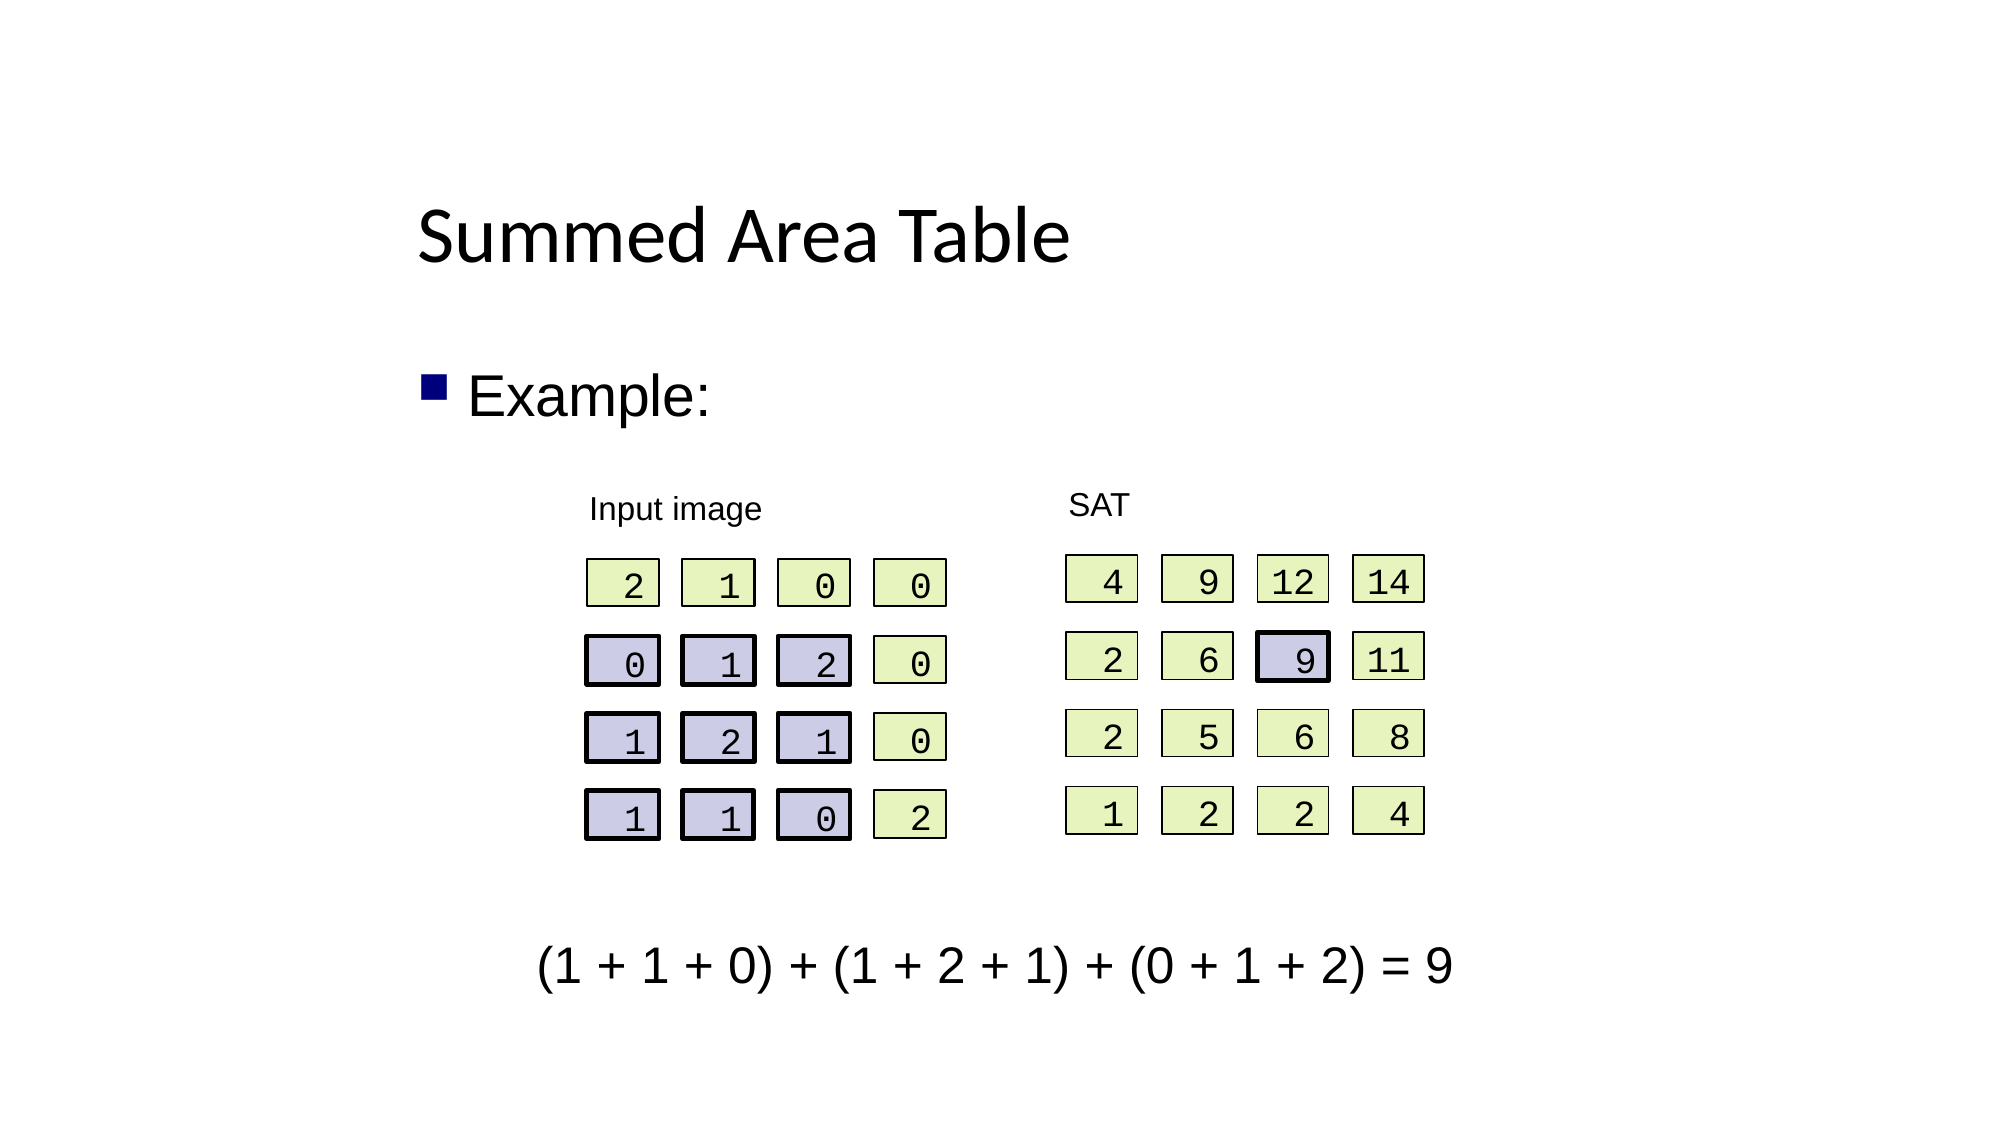

# Summed Area Table
Example:
SAT
Input image
4
9
12
14
2
1
0
0
9
2
6
11
0
0
1
2
2
5
6
8
0
1
2
1
1
2
2
4
1
1
0
2
(1 + 1 + 0) + (1 + 2 + 1) + (0 + 1 + 2) = 9